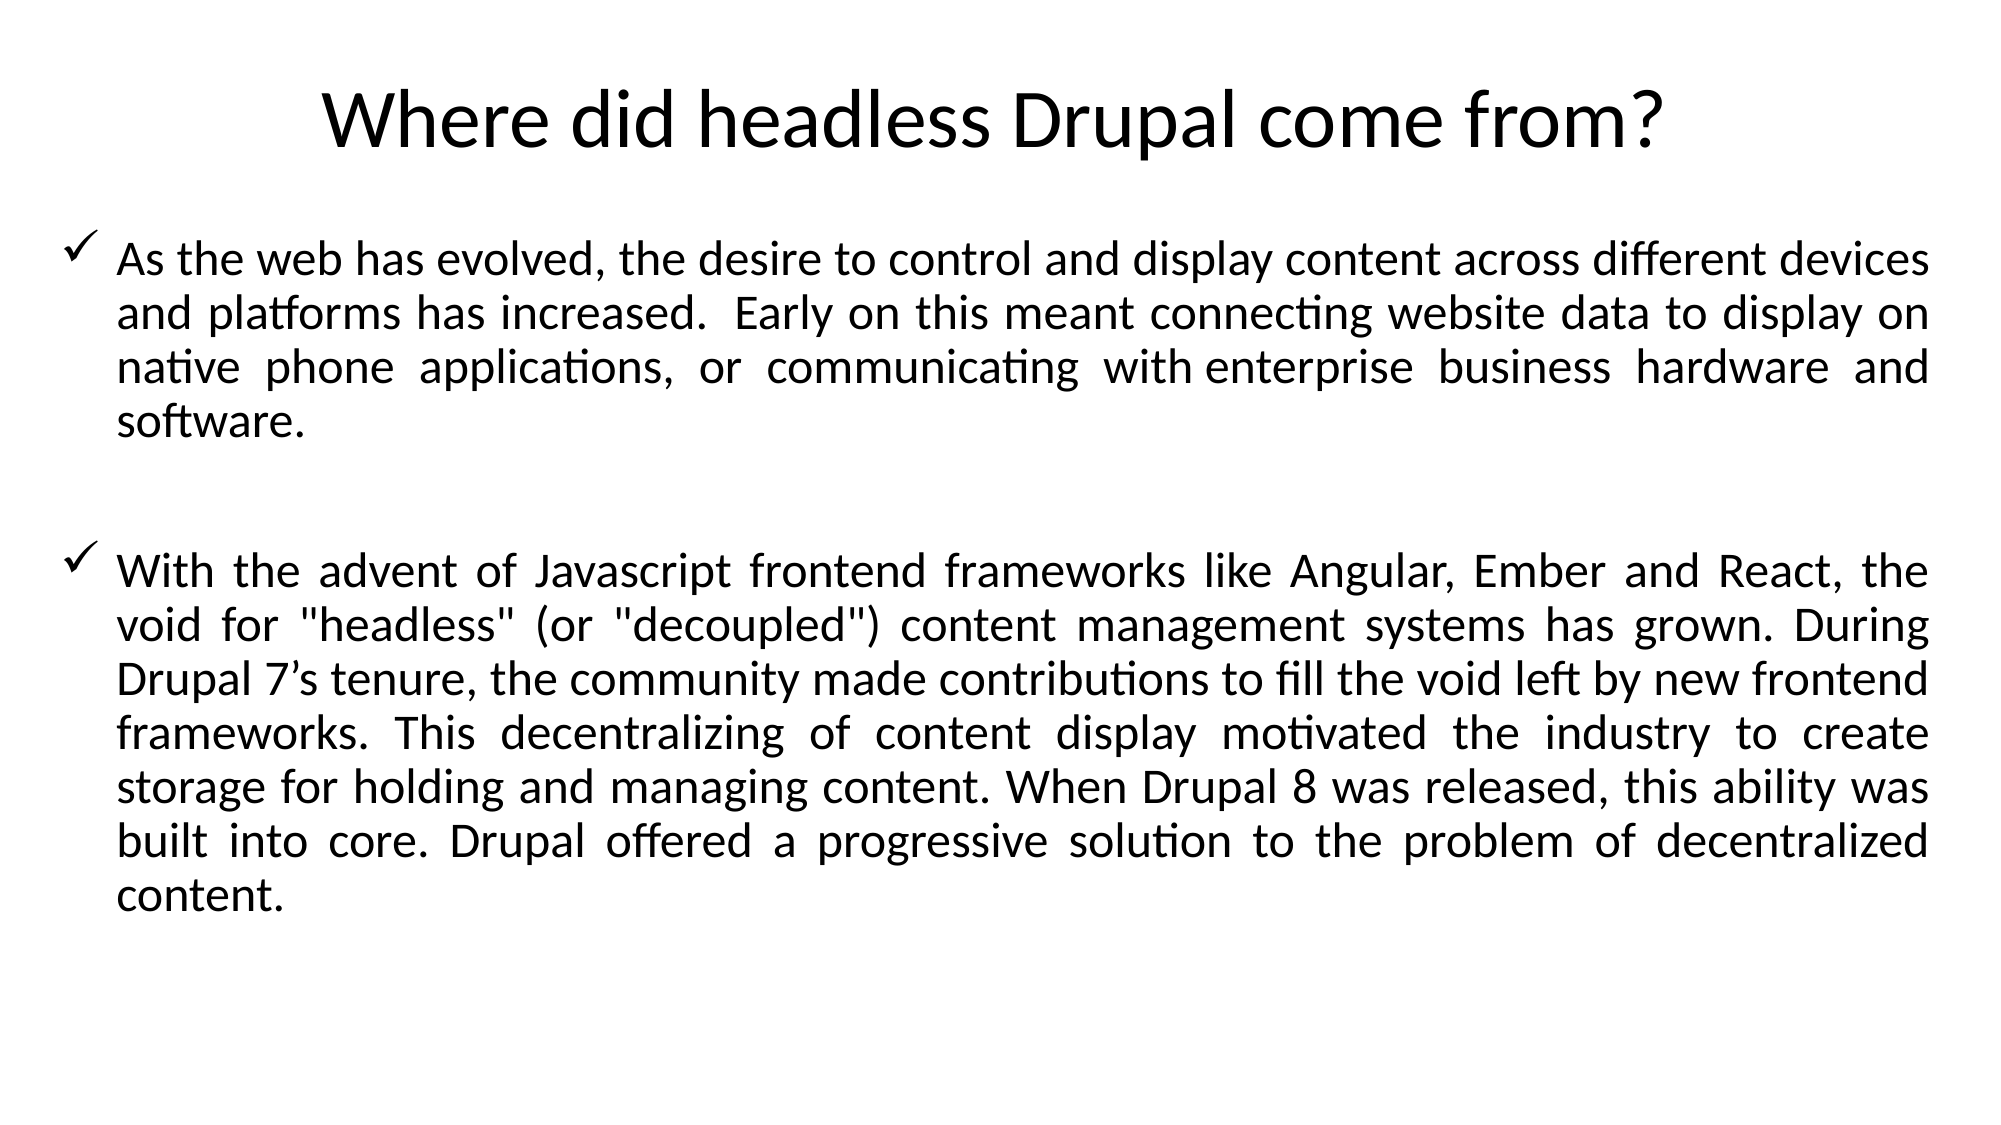

# Where did headless Drupal come from?
As the web has evolved, the desire to control and display content across different devices and platforms has increased.  Early on this meant connecting website data to display on native phone applications, or communicating with enterprise business hardware and software.

With the advent of Javascript frontend frameworks like Angular, Ember and React, the void for "headless" (or "decoupled") content management systems has grown. During Drupal 7’s tenure, the community made contributions to fill the void left by new frontend frameworks. This decentralizing of content display motivated the industry to create storage for holding and managing content. When Drupal 8 was released, this ability was built into core. Drupal offered a progressive solution to the problem of decentralized content.